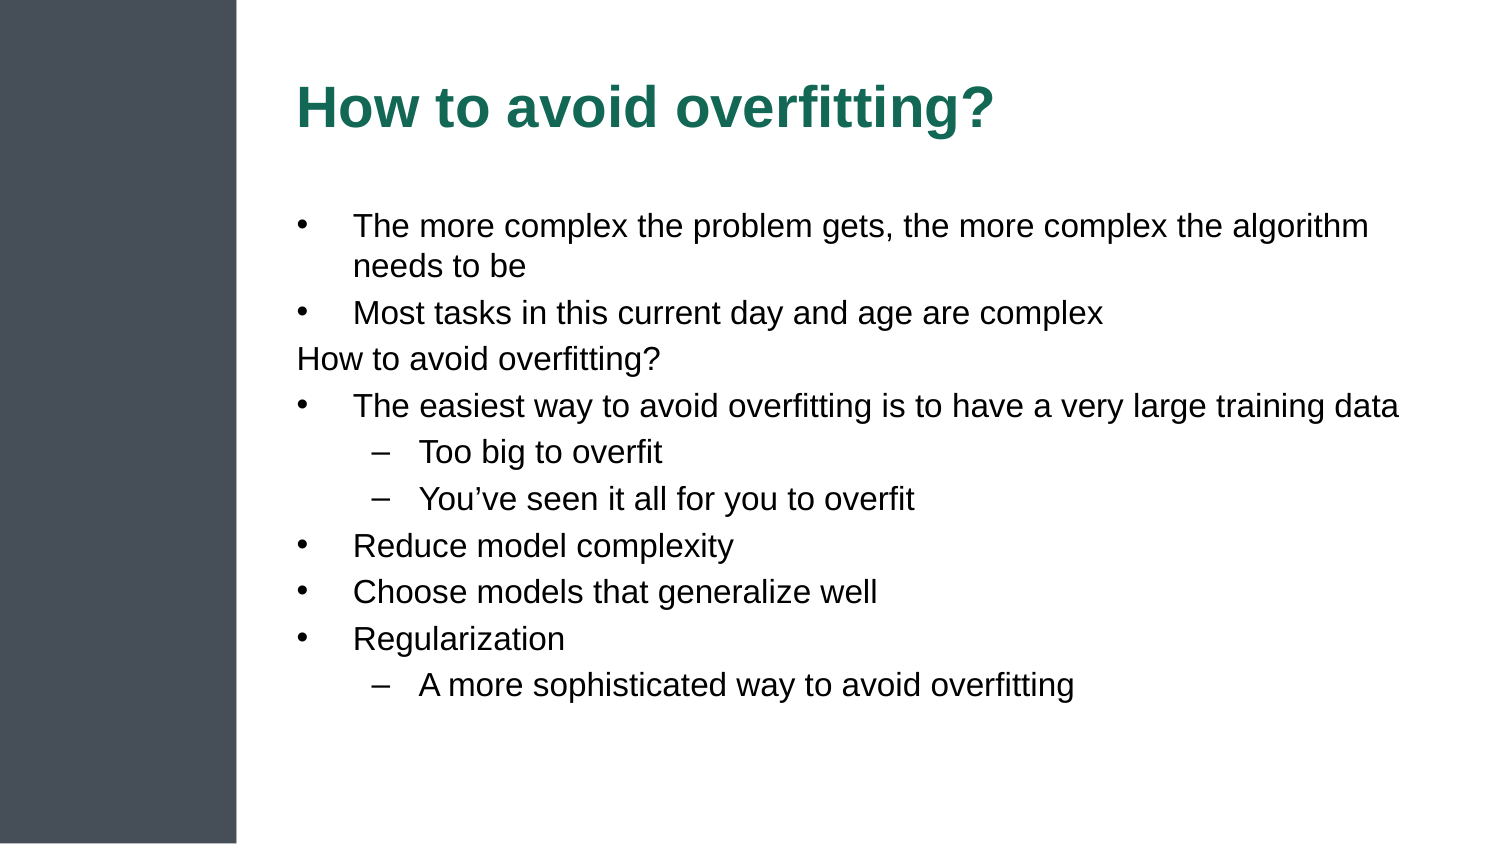

# How to avoid overfitting?
The more complex the problem gets, the more complex the algorithm needs to be
Most tasks in this current day and age are complex
How to avoid overfitting?
The easiest way to avoid overfitting is to have a very large training data
Too big to overfit
You’ve seen it all for you to overfit
Reduce model complexity
Choose models that generalize well
Regularization
A more sophisticated way to avoid overfitting